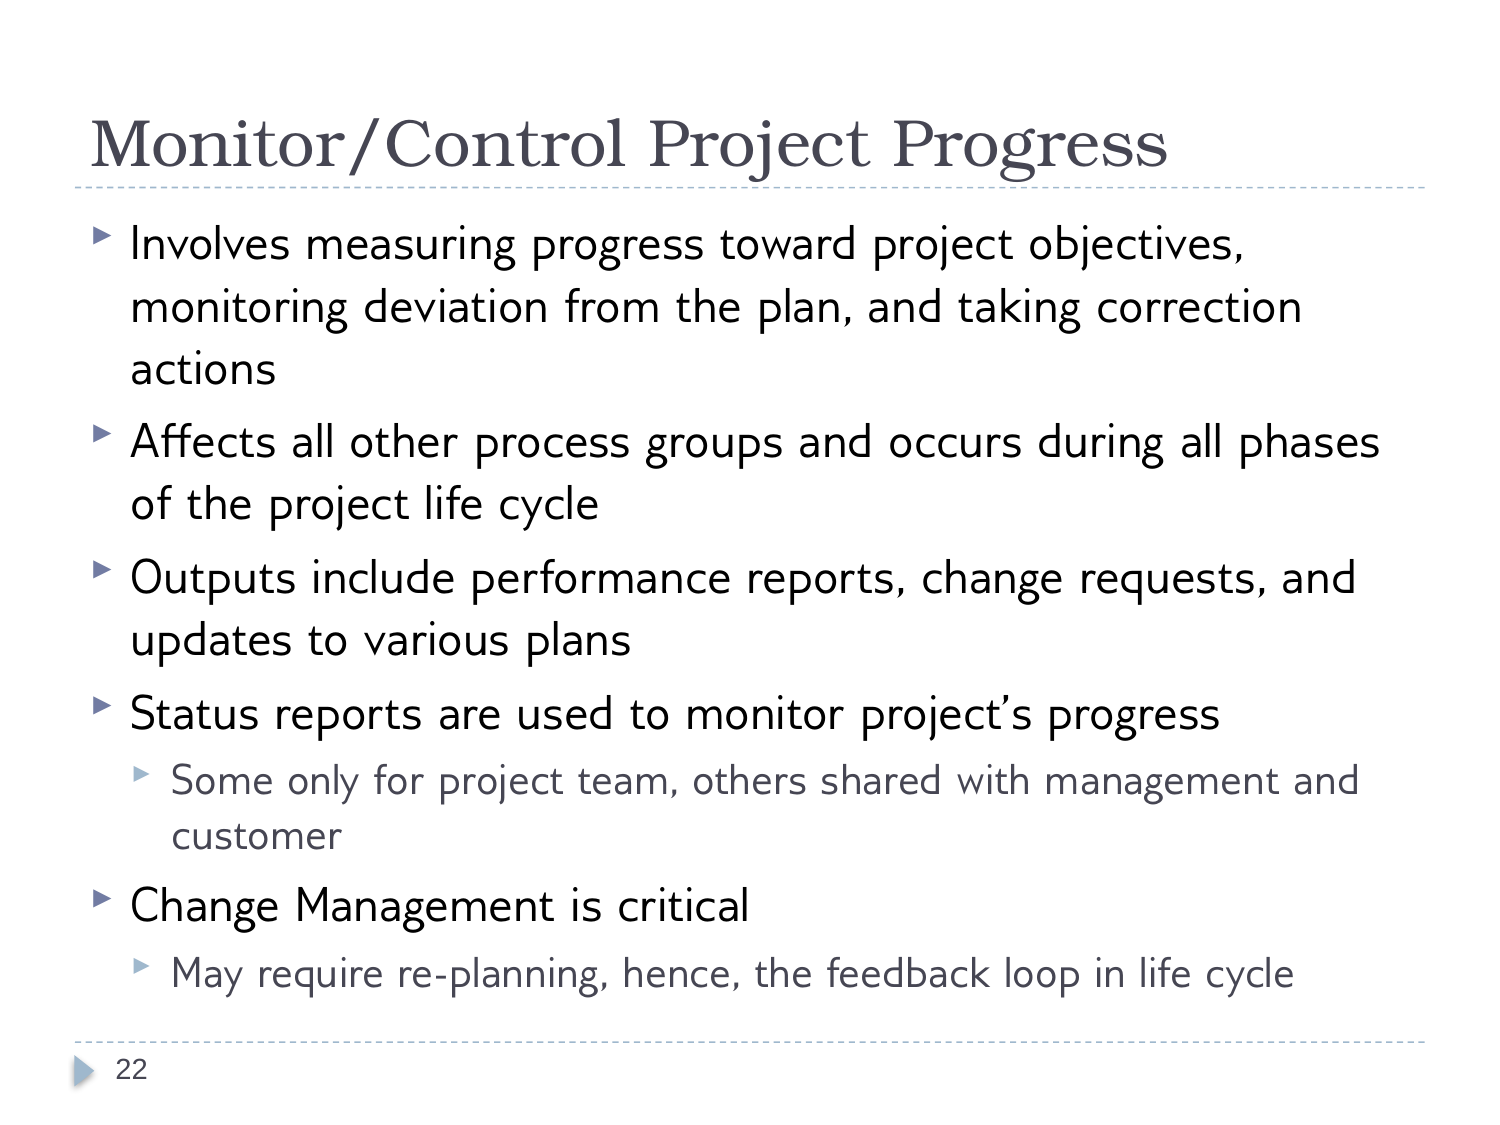

# Monitor/Control Project Progress
Involves measuring progress toward project objectives, monitoring deviation from the plan, and taking correction actions
Affects all other process groups and occurs during all phases of the project life cycle
Outputs include performance reports, change requests, and updates to various plans
Status reports are used to monitor project’s progress
Some only for project team, others shared with management and customer
Change Management is critical
May require re-planning, hence, the feedback loop in life cycle

22